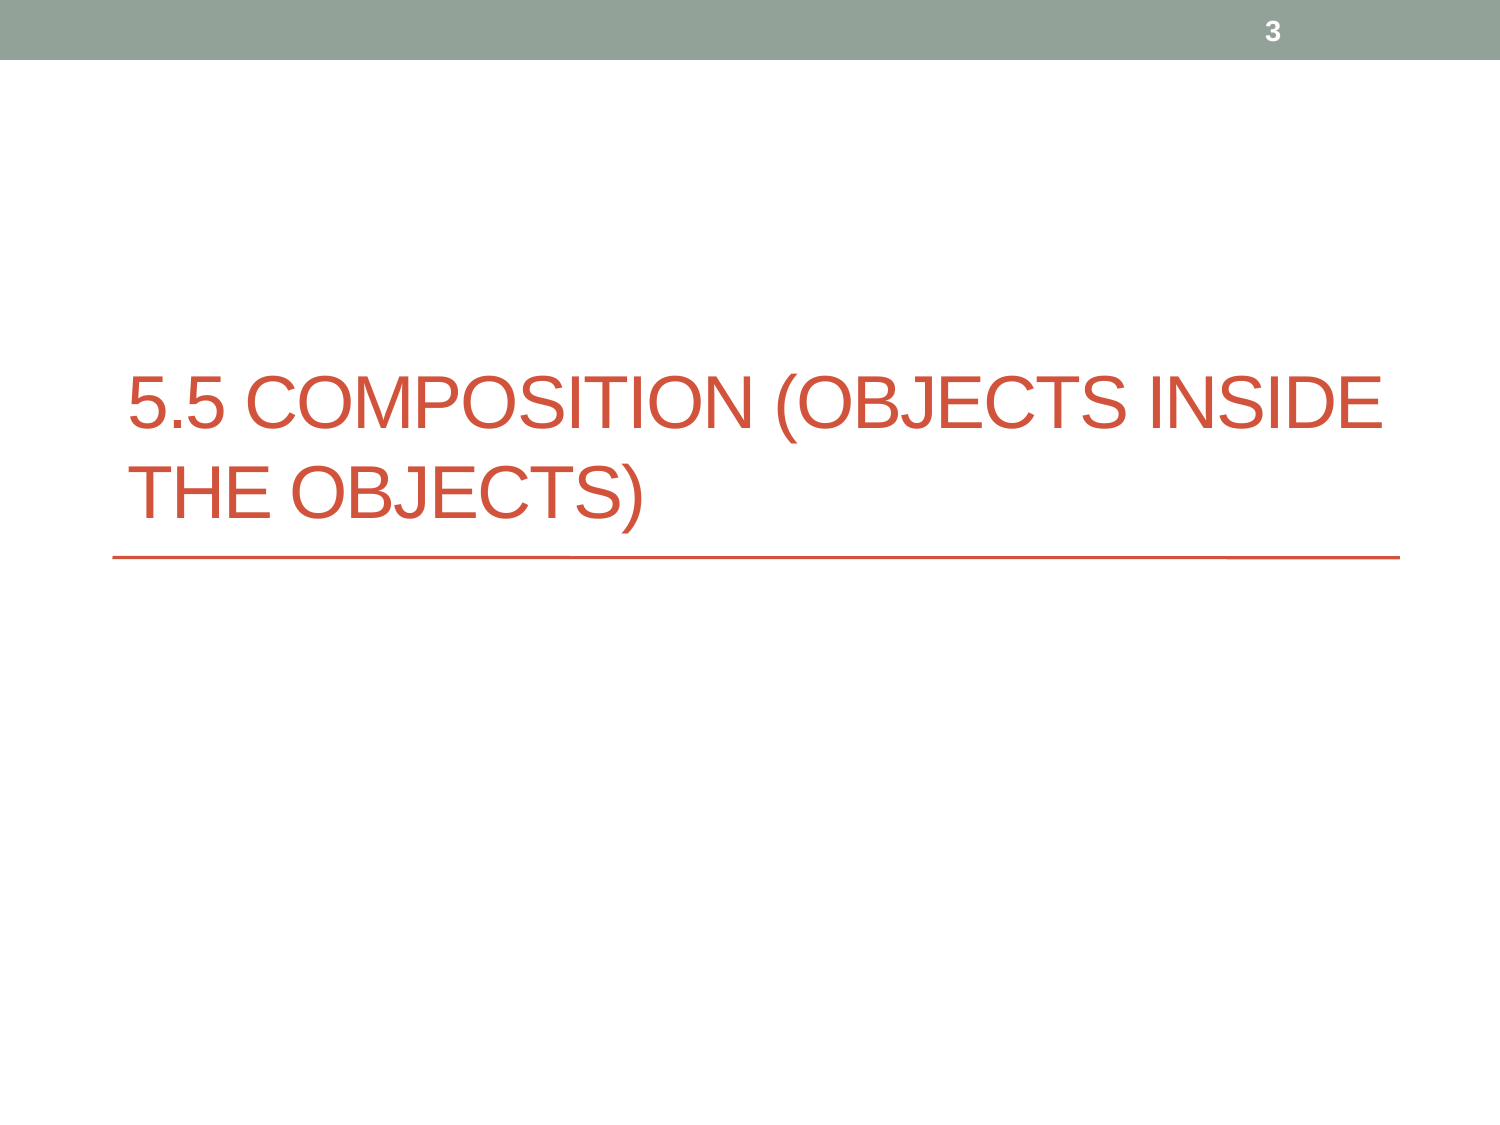

3
# 5.5 Composition (objects inside the objects)